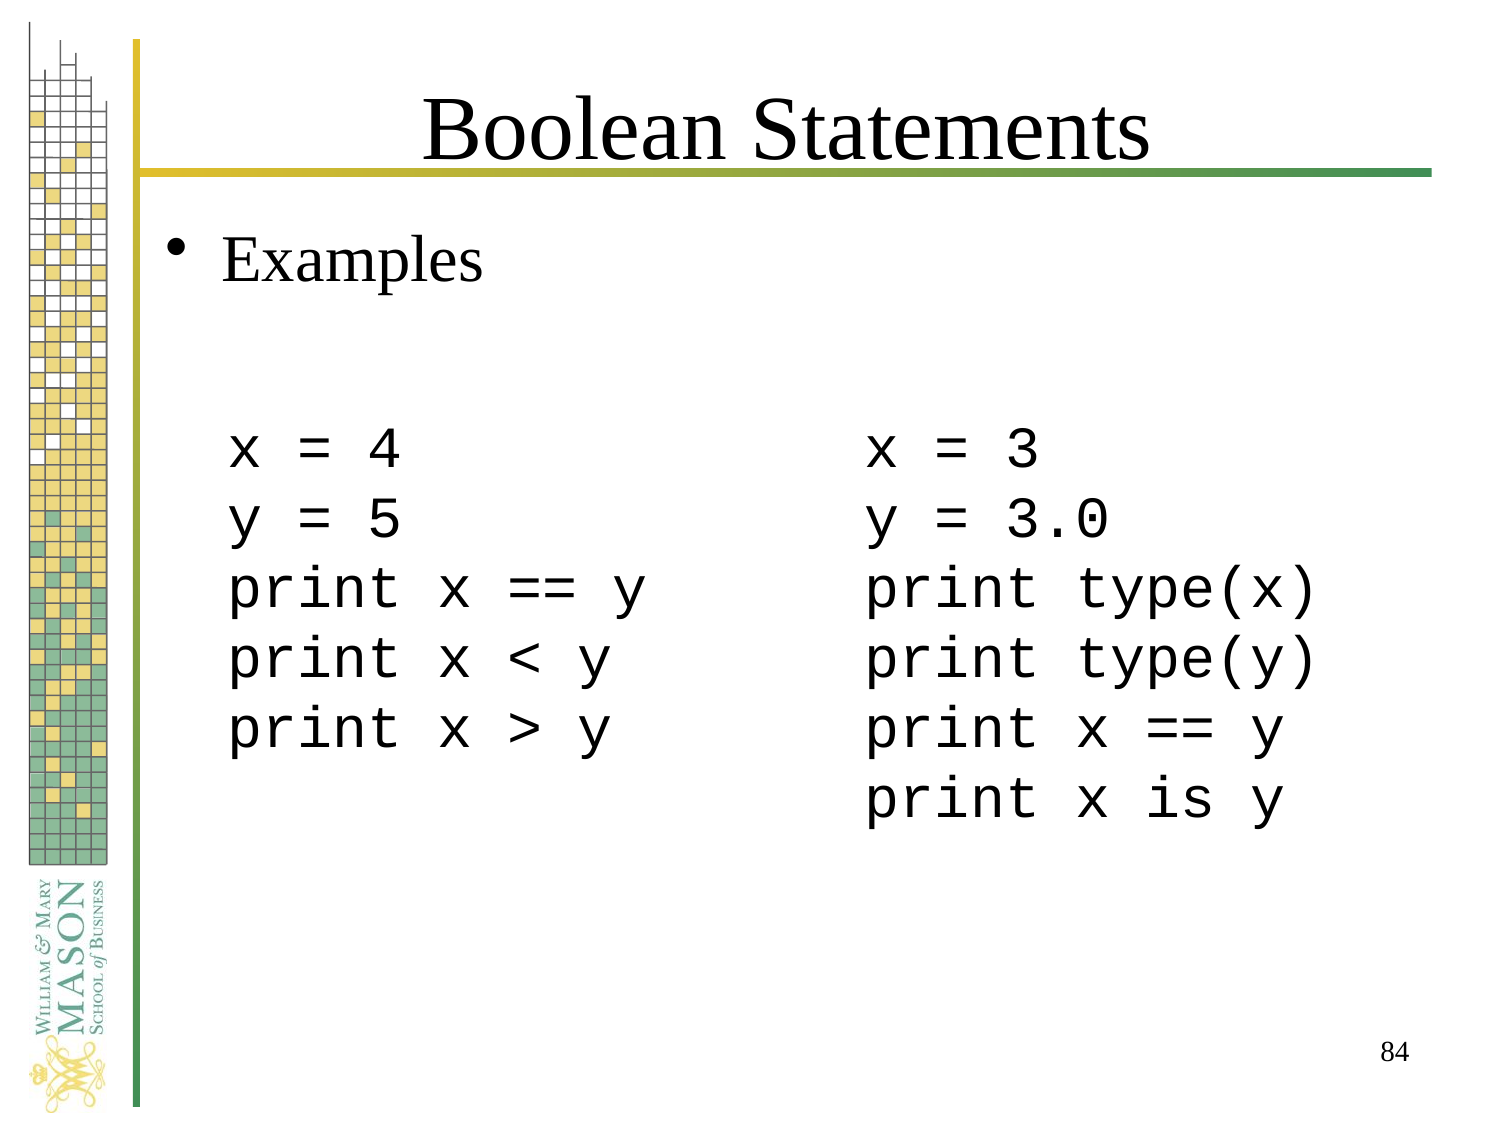

# Boolean Statements
Examples
x = 4
y = 5
print x == y
print x < y
print x > y
x = 3
y = 3.0
print type(x)
print type(y)
print x == y
print x is y
84